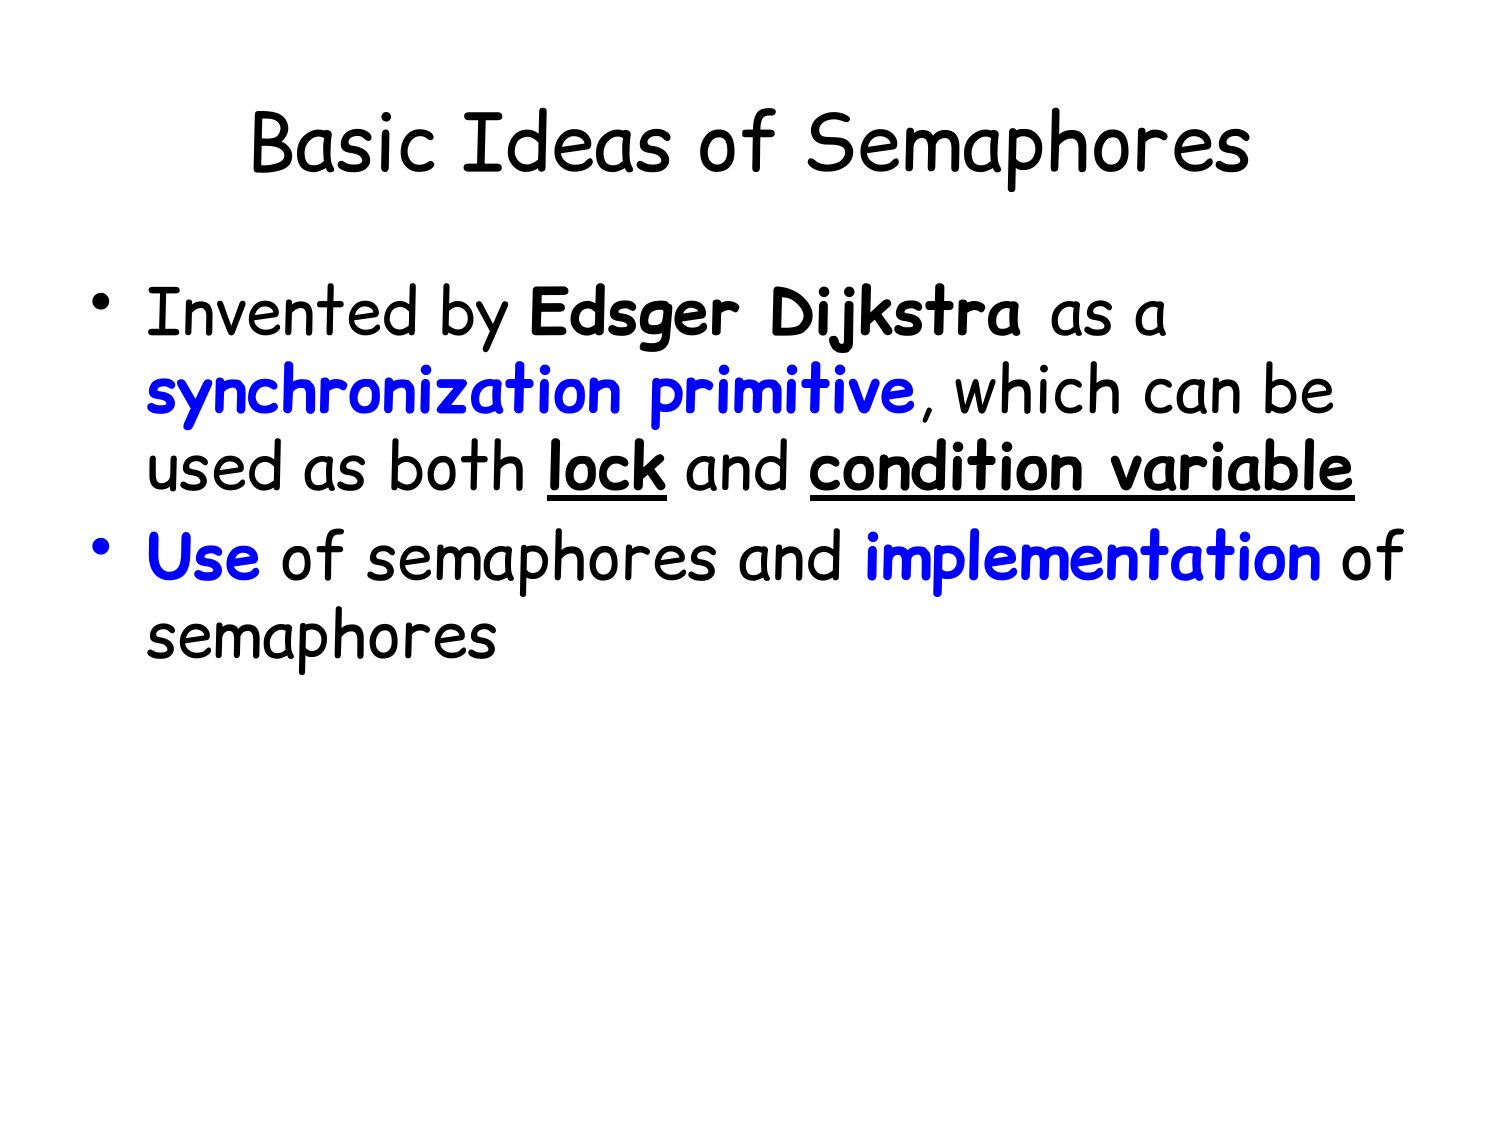

# Basic Ideas of Semaphores
Invented by Edsger Dijkstra as a synchronization primitive, which can be used as both lock and condition variable
Use of semaphores and implementation of semaphores